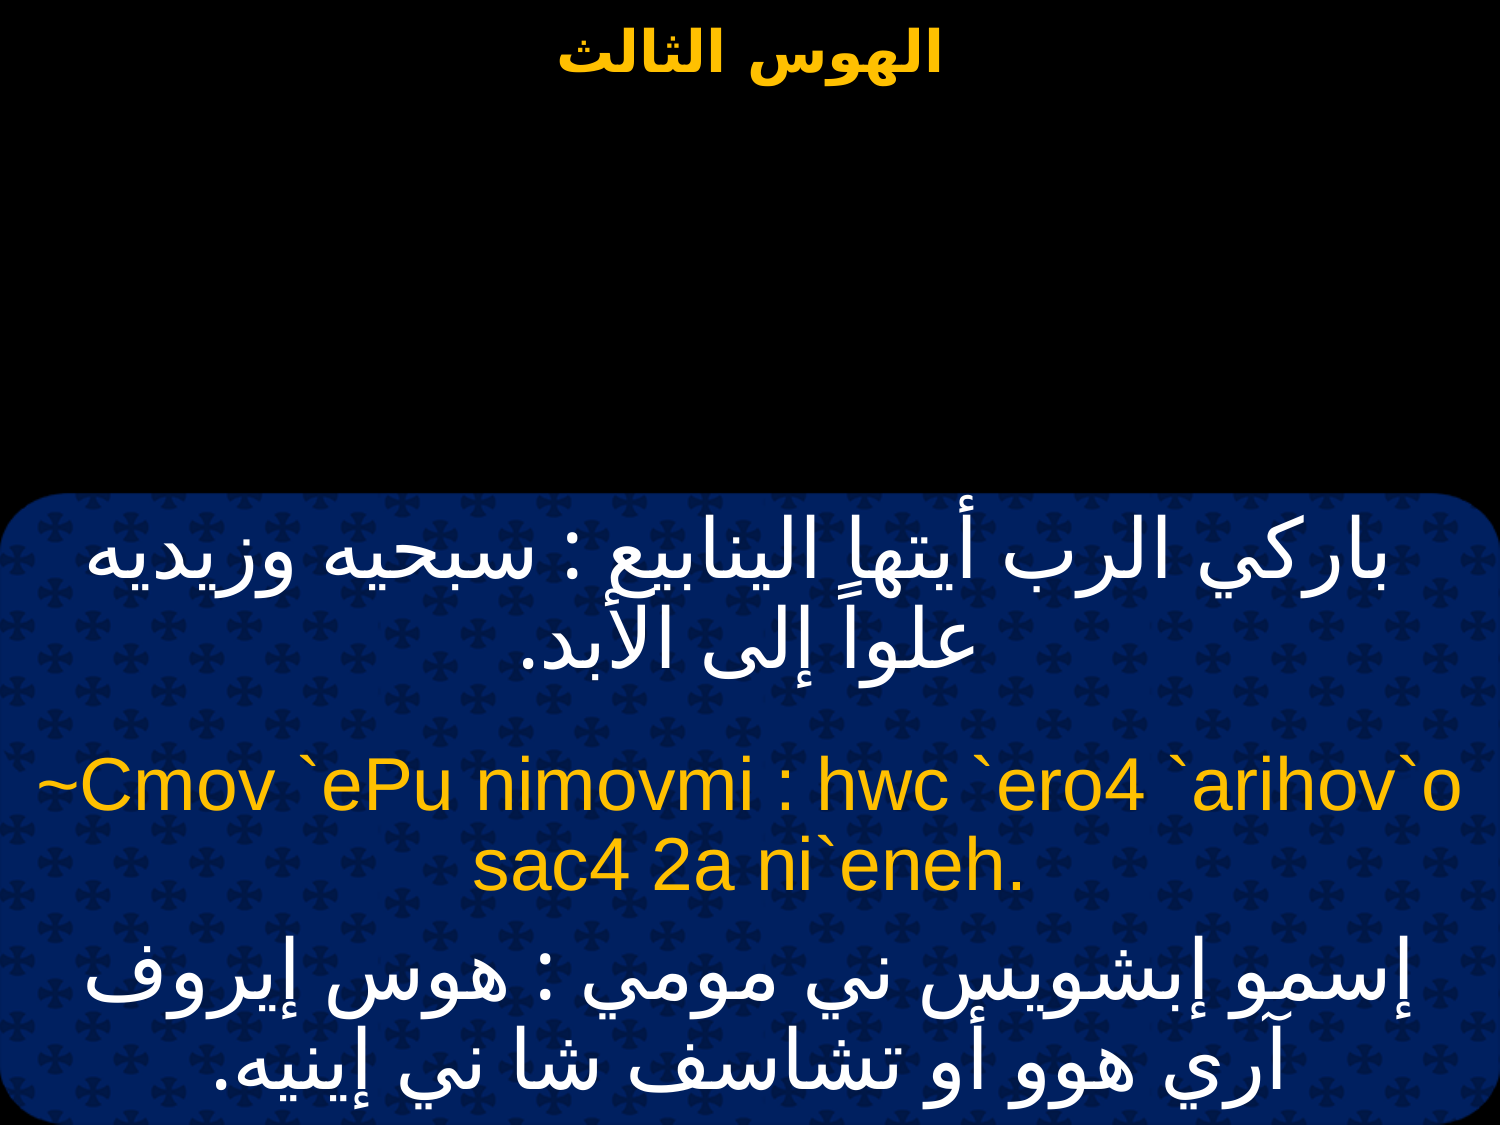

باركي الرب أيتها الينابيع : سبحيه وزيديه علواً إلى الأبد.
~Cmov `ePu nimovmi : hwc `ero4 `arihov`o sac4 2a ni`eneh.
إسمو إبشويس ني مومي : هوس إيروف آري هوو أو تشاسف شا ني إينيه.